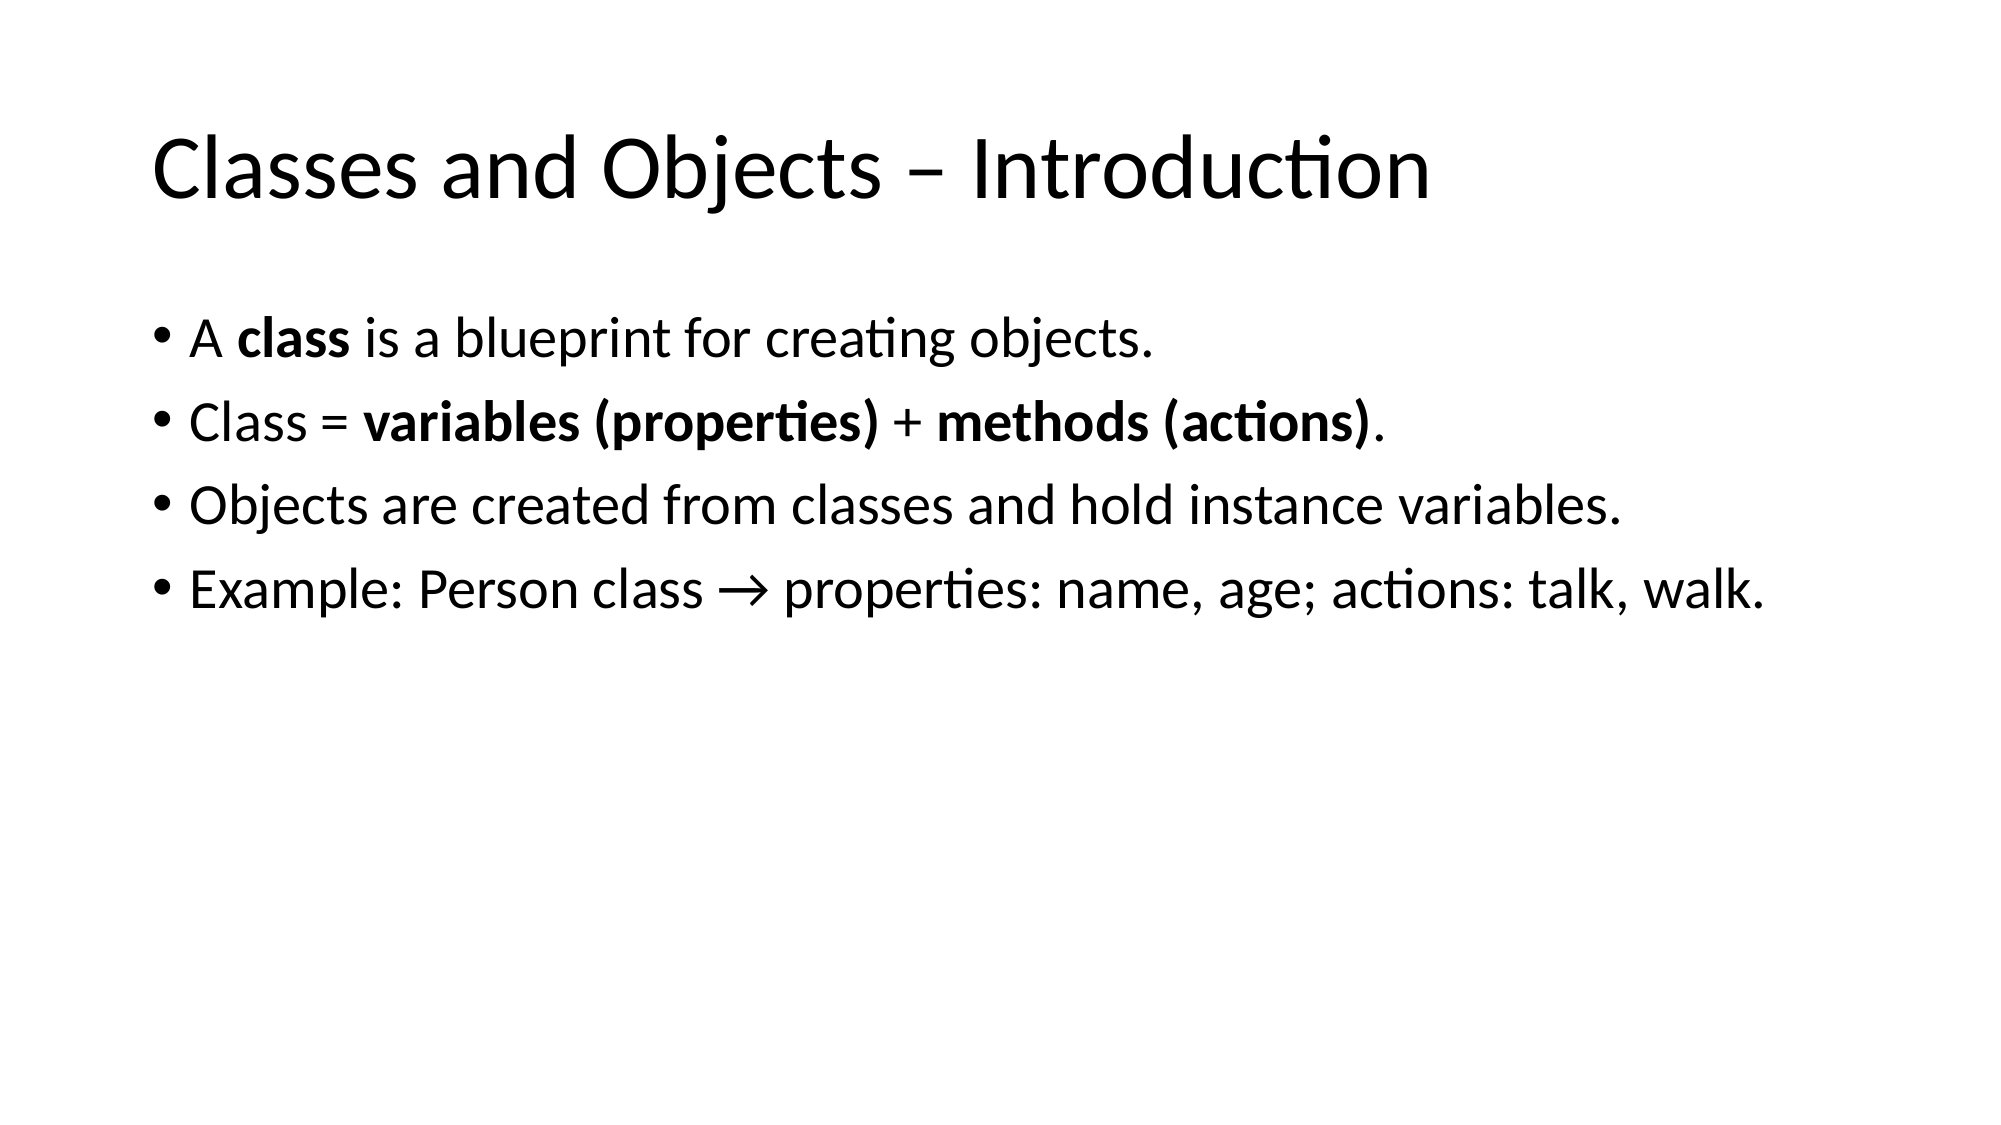

# Classes and Objects – Introduction
A class is a blueprint for creating objects.
Class = variables (properties) + methods (actions).
Objects are created from classes and hold instance variables.
Example: Person class → properties: name, age; actions: talk, walk.